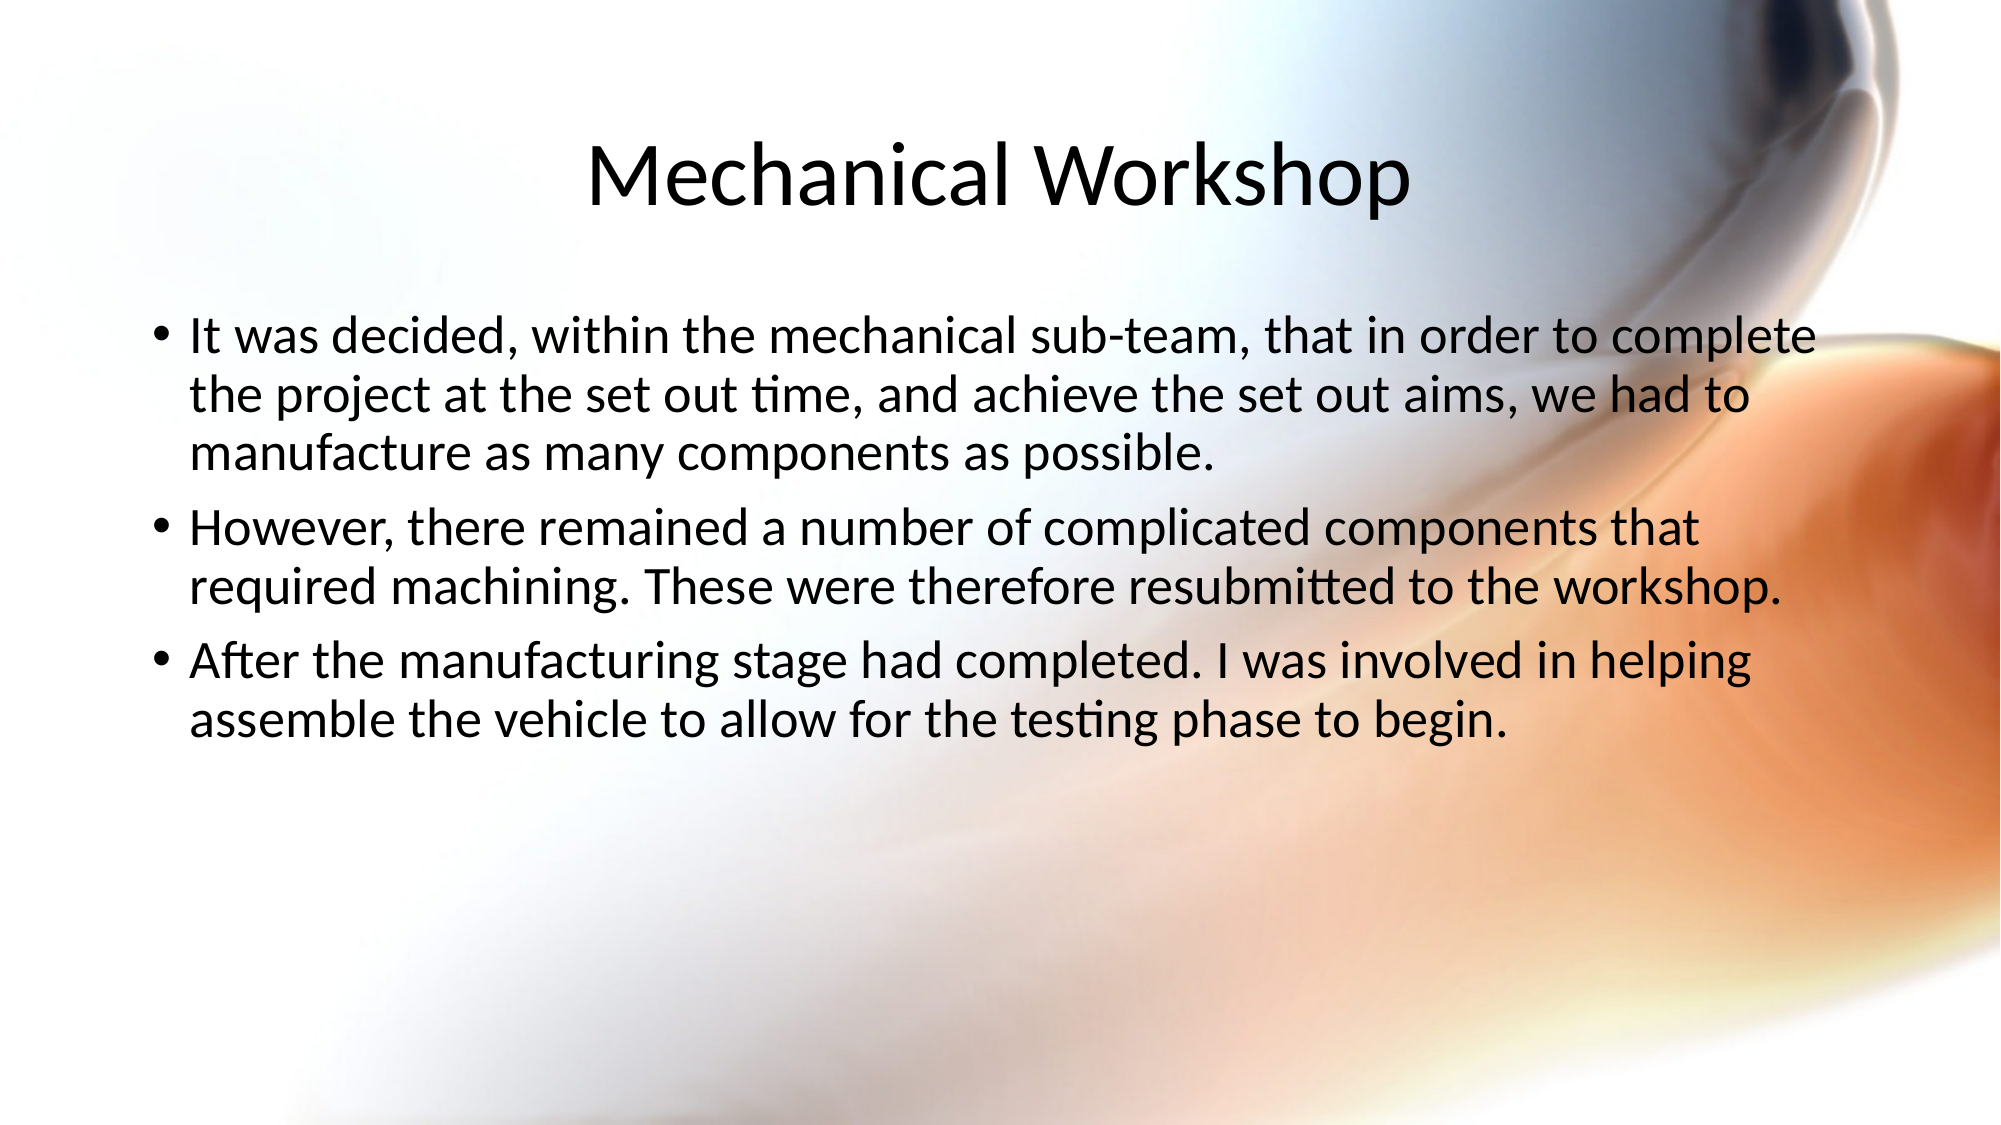

# Mechanical Workshop
It was decided, within the mechanical sub-team, that in order to complete the project at the set out time, and achieve the set out aims, we had to manufacture as many components as possible.
However, there remained a number of complicated components that required machining. These were therefore resubmitted to the workshop.
After the manufacturing stage had completed. I was involved in helping assemble the vehicle to allow for the testing phase to begin.